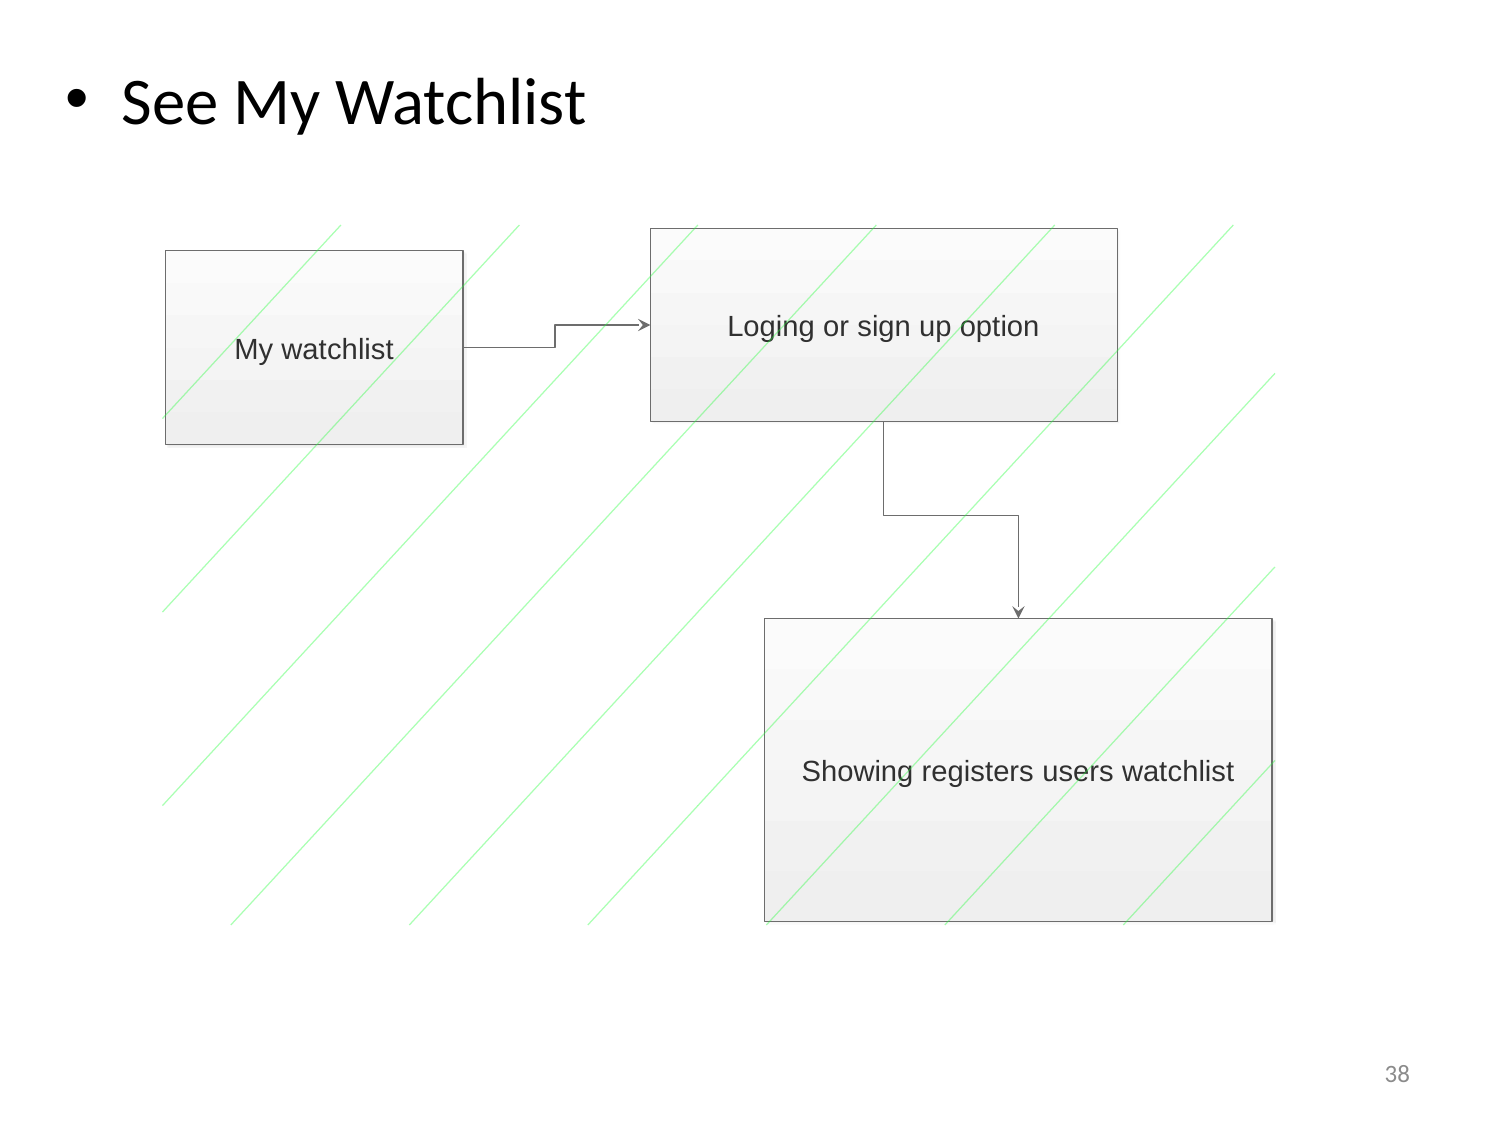

See My Watchlist

Loging or sign up option
My watchlist

Showing registers users watchlist

38